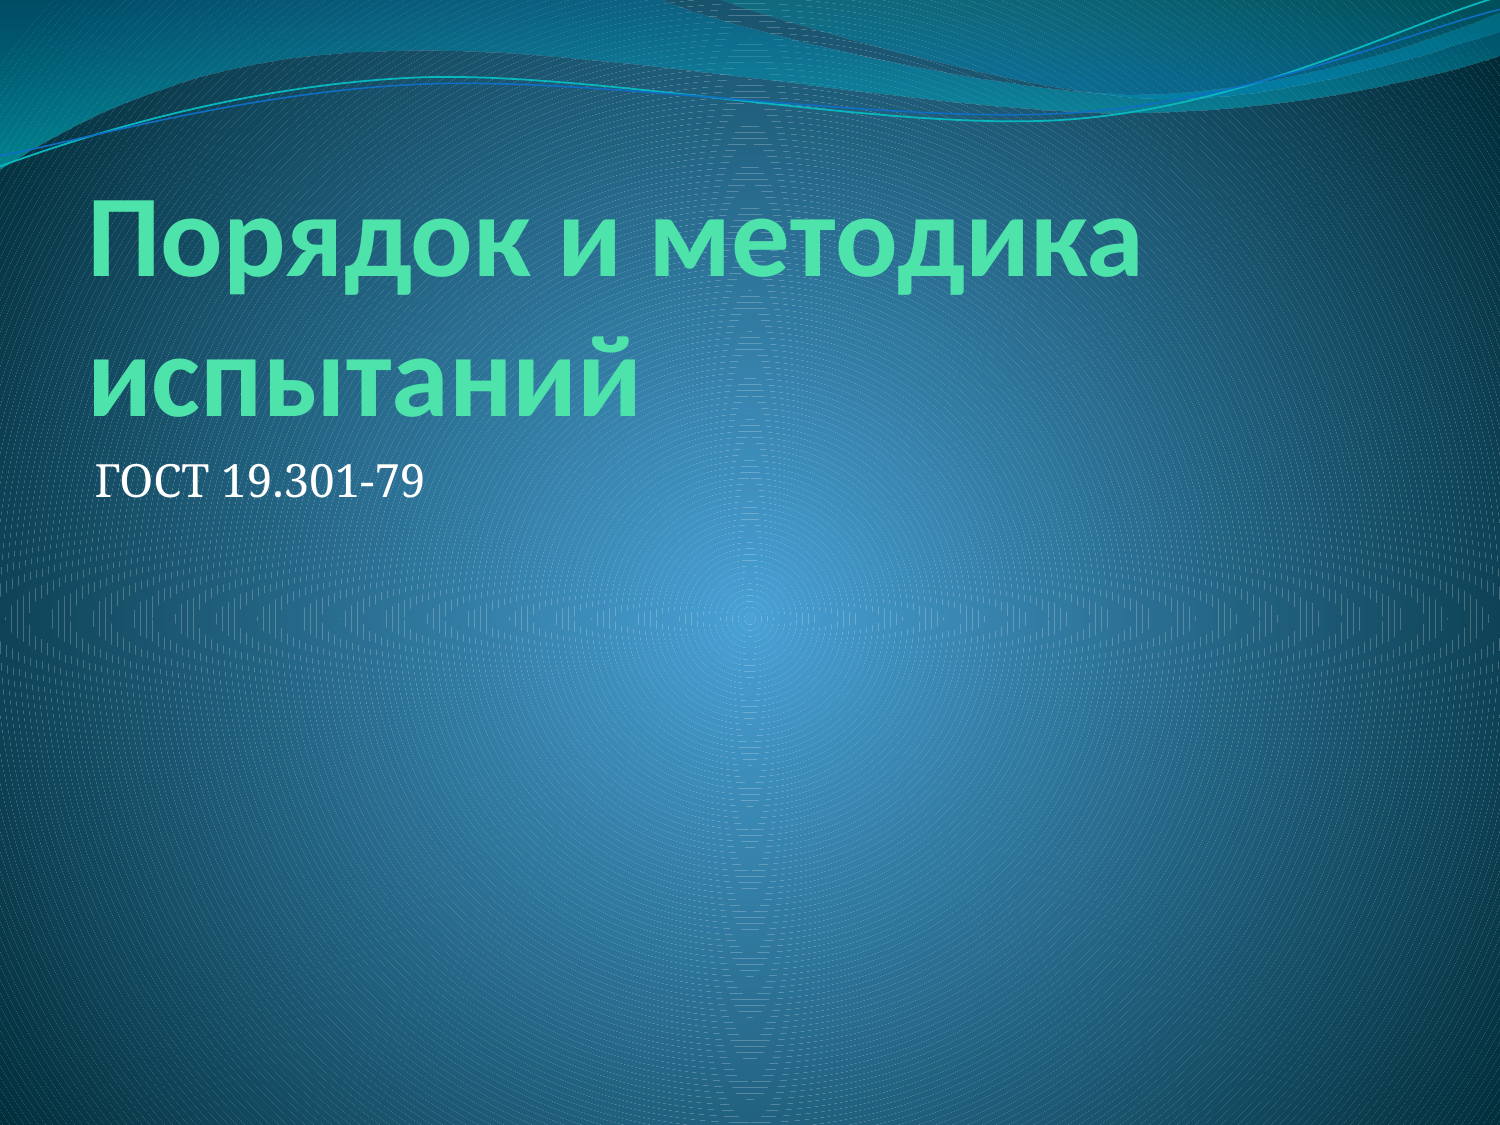

# Порядок и методика испытаний
ГОСТ 19.301-79